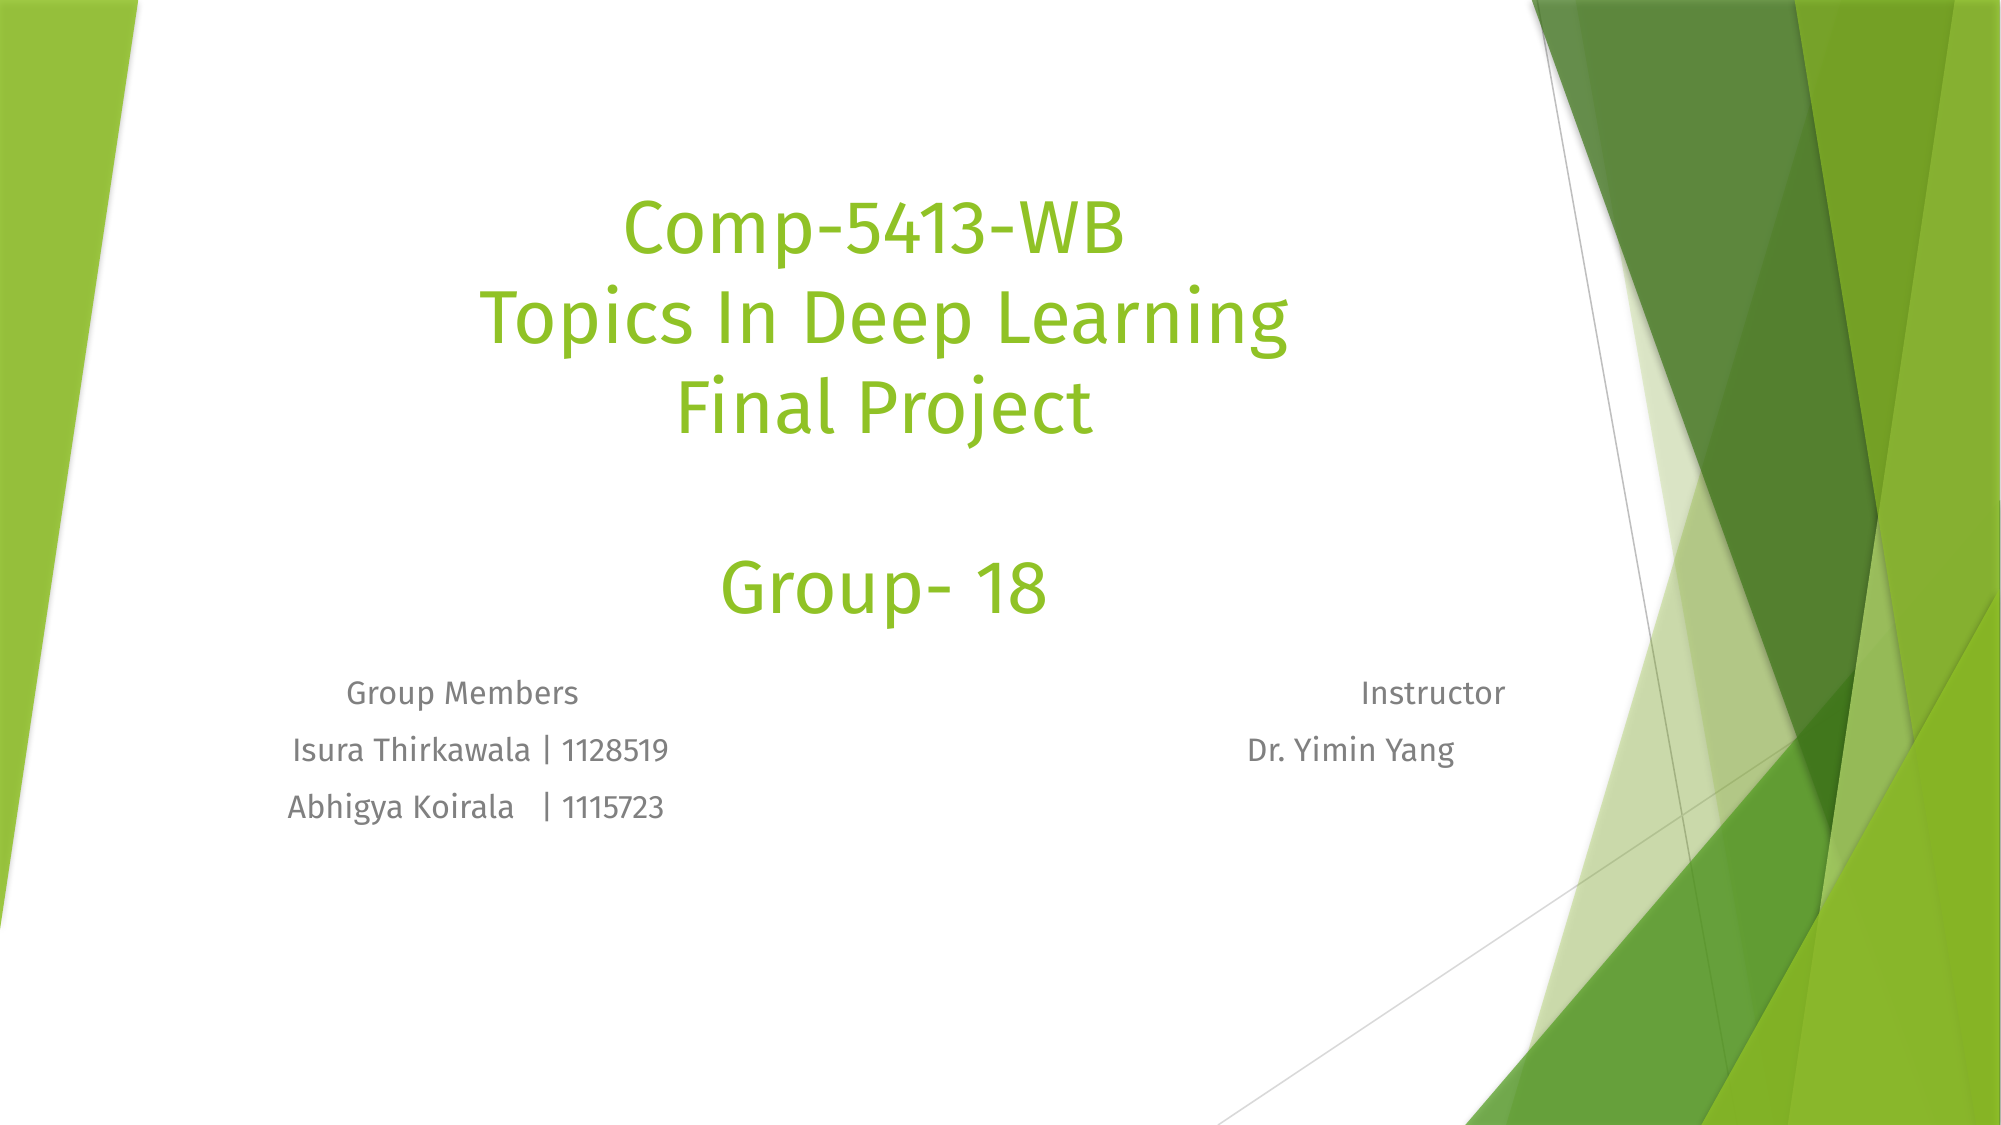

# Comp-5413-WB Topics In Deep Learning Final Project Group- 18
Group Members                                                                                            Instructor
   Isura Thirkawala | 1128519                                                                    Dr. Yimin Yang
   Abhigya Koirala   | 1115723